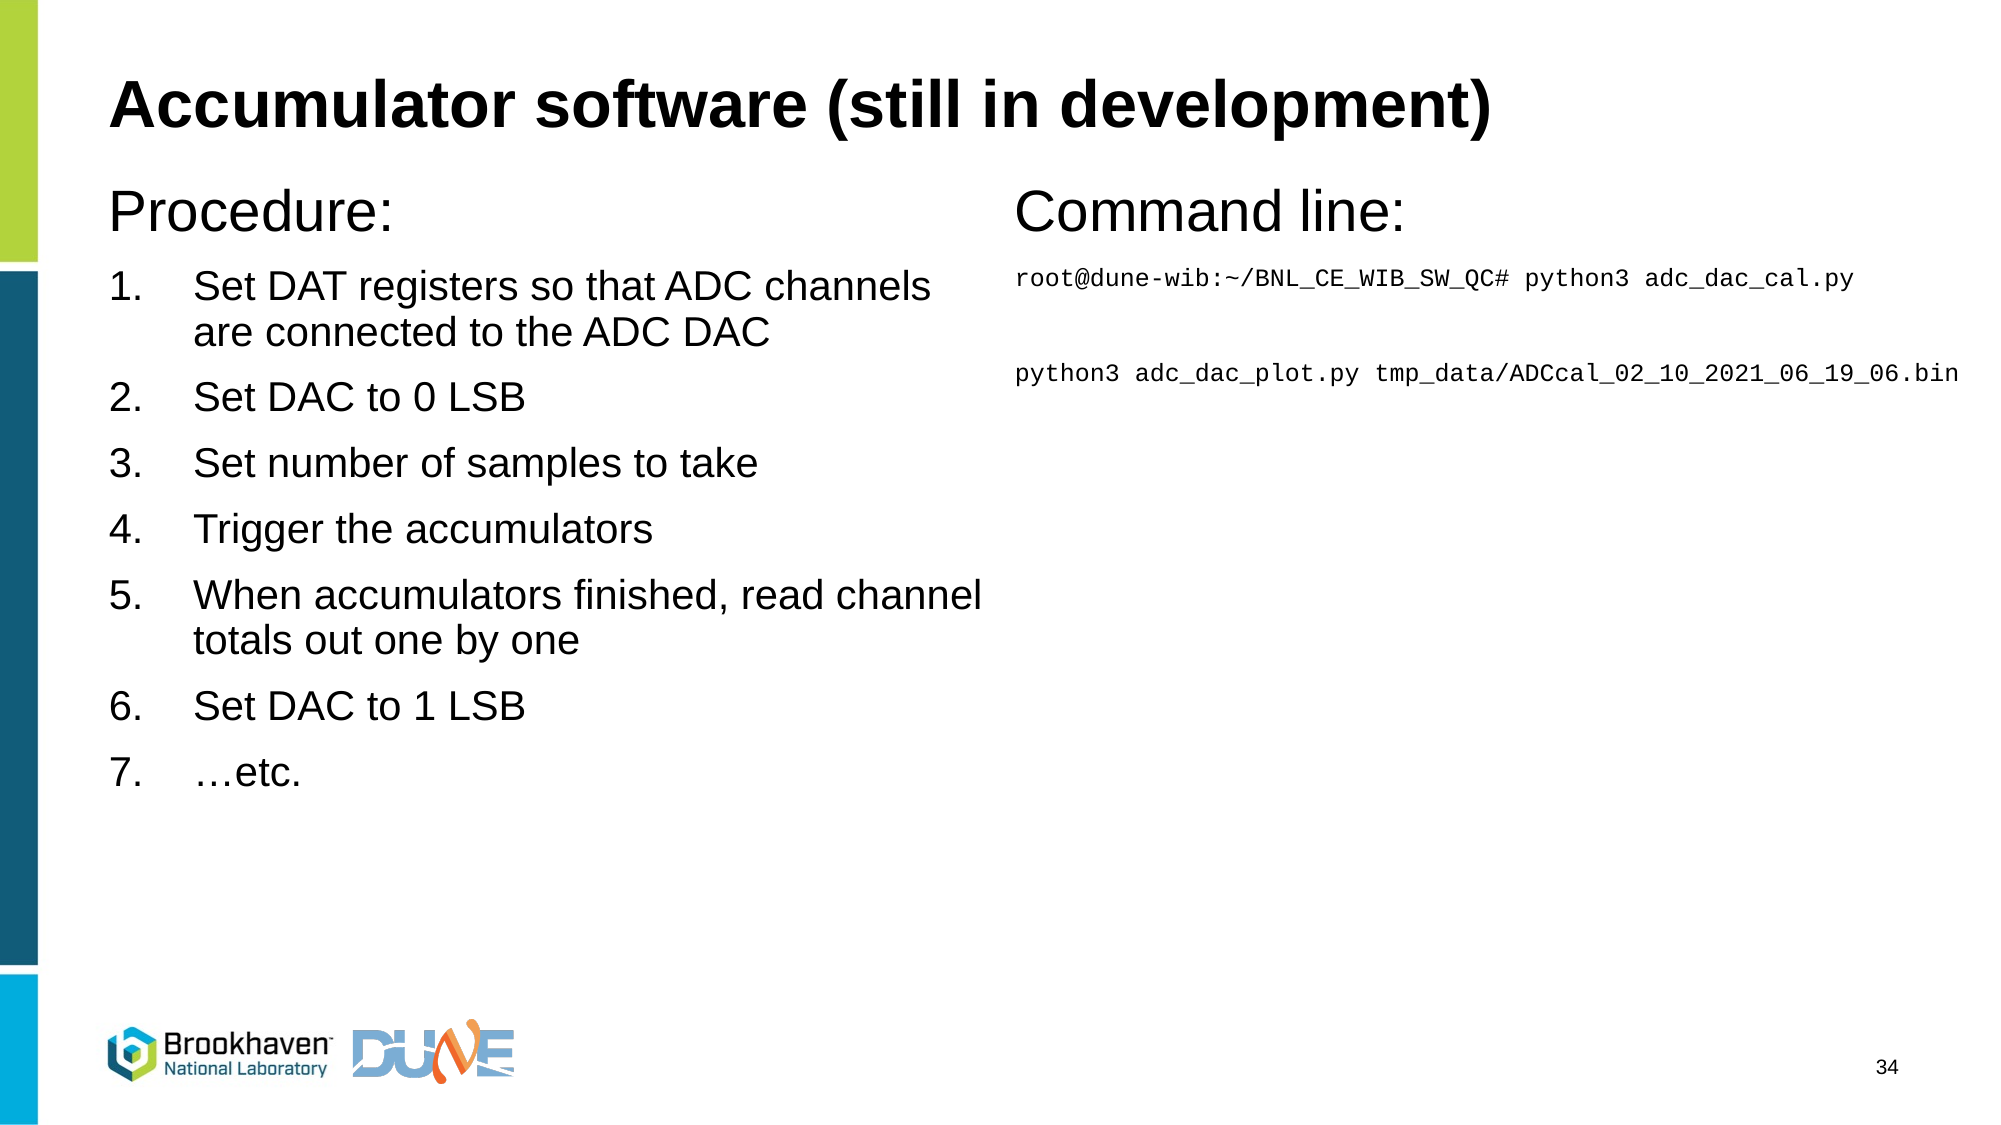

# Accumulator software (still in development)
Procedure:
Set DAT registers so that ADC channels are connected to the ADC DAC
Set DAC to 0 LSB
Set number of samples to take
Trigger the accumulators
When accumulators finished, read channel totals out one by one
Set DAC to 1 LSB
…etc.

Command line:
root@dune-wib:~/BNL_CE_WIB_SW_QC# python3 adc_dac_cal.py

python3 adc_dac_plot.py tmp_data/ADCcal_02_10_2021_06_19_06.bin

34